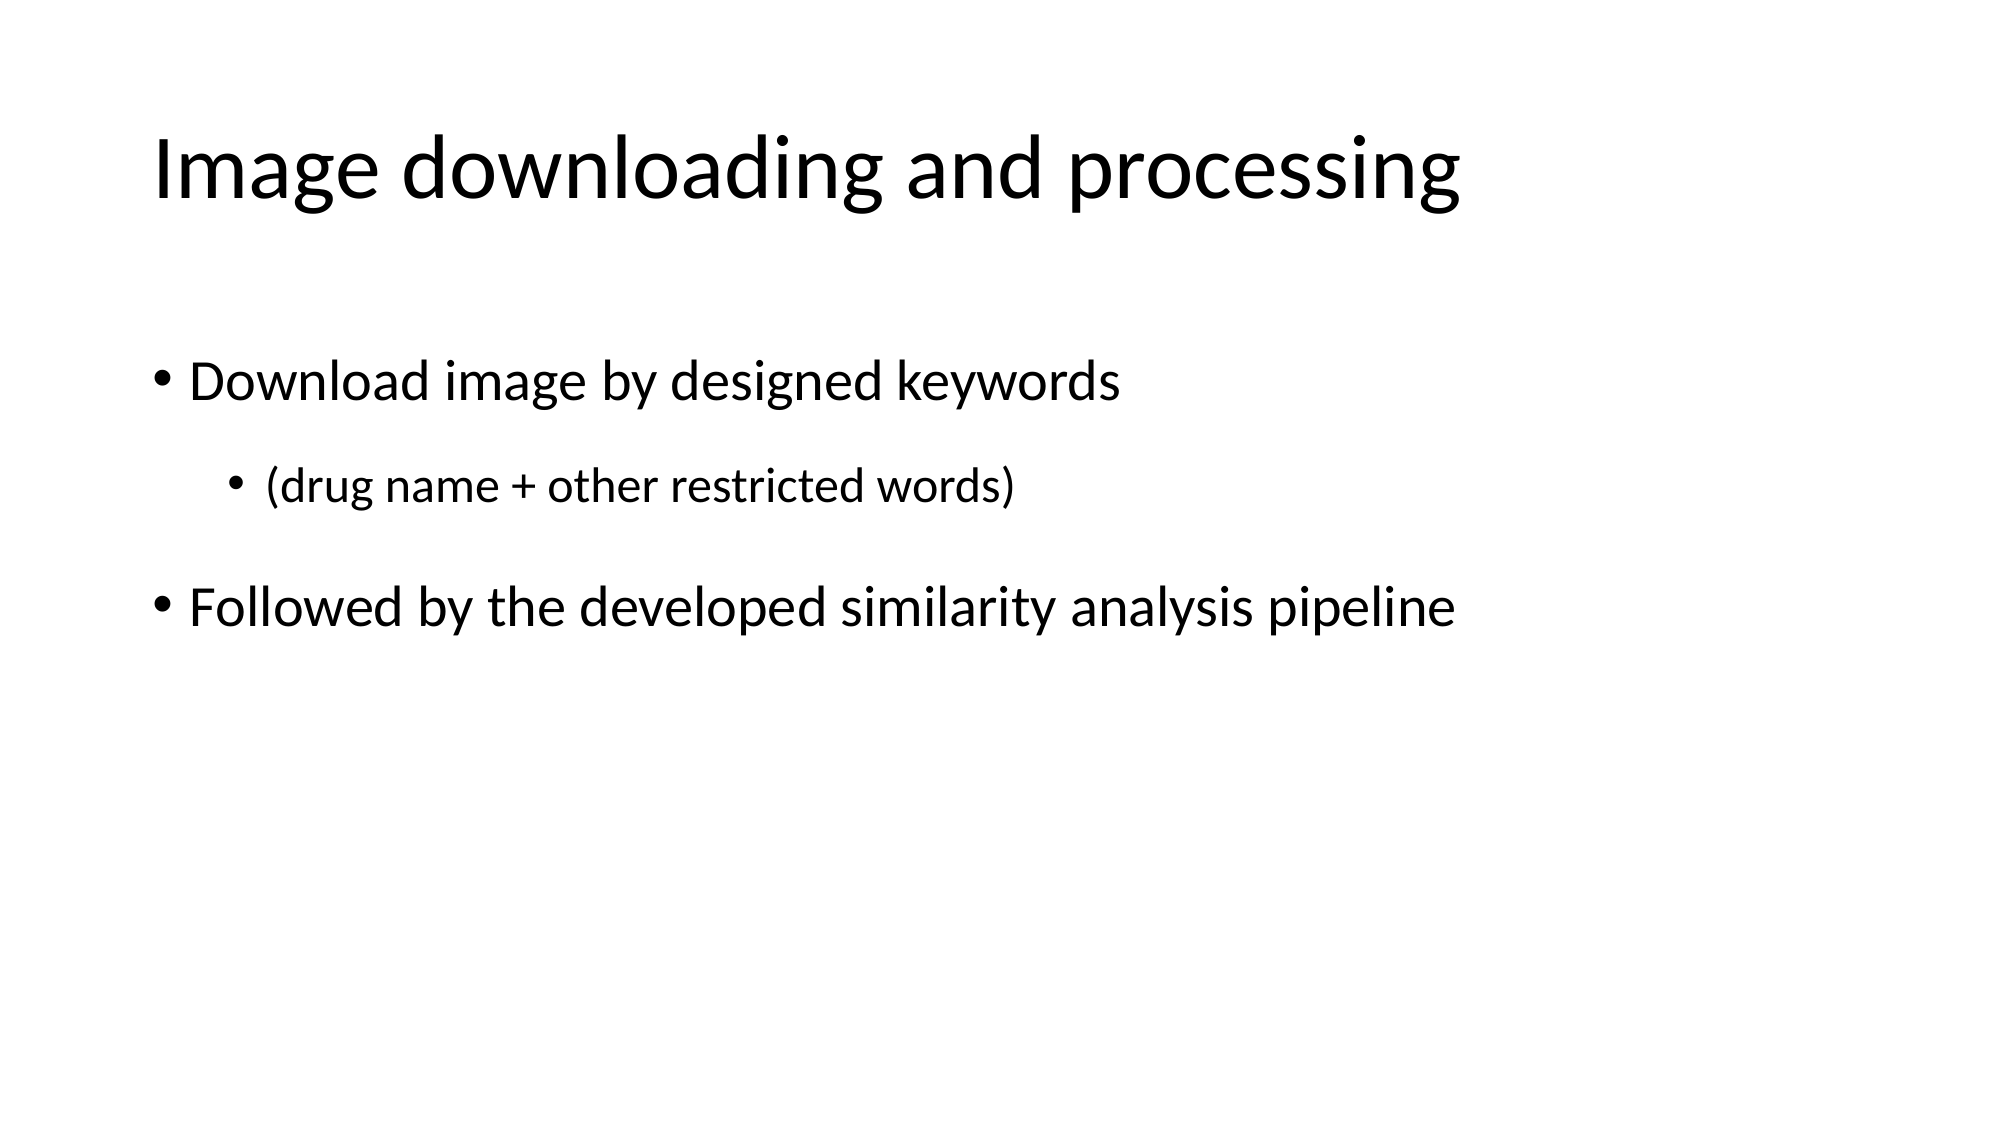

# Image downloading and processing
Download image by designed keywords
(drug name + other restricted words)
Followed by the developed similarity analysis pipeline